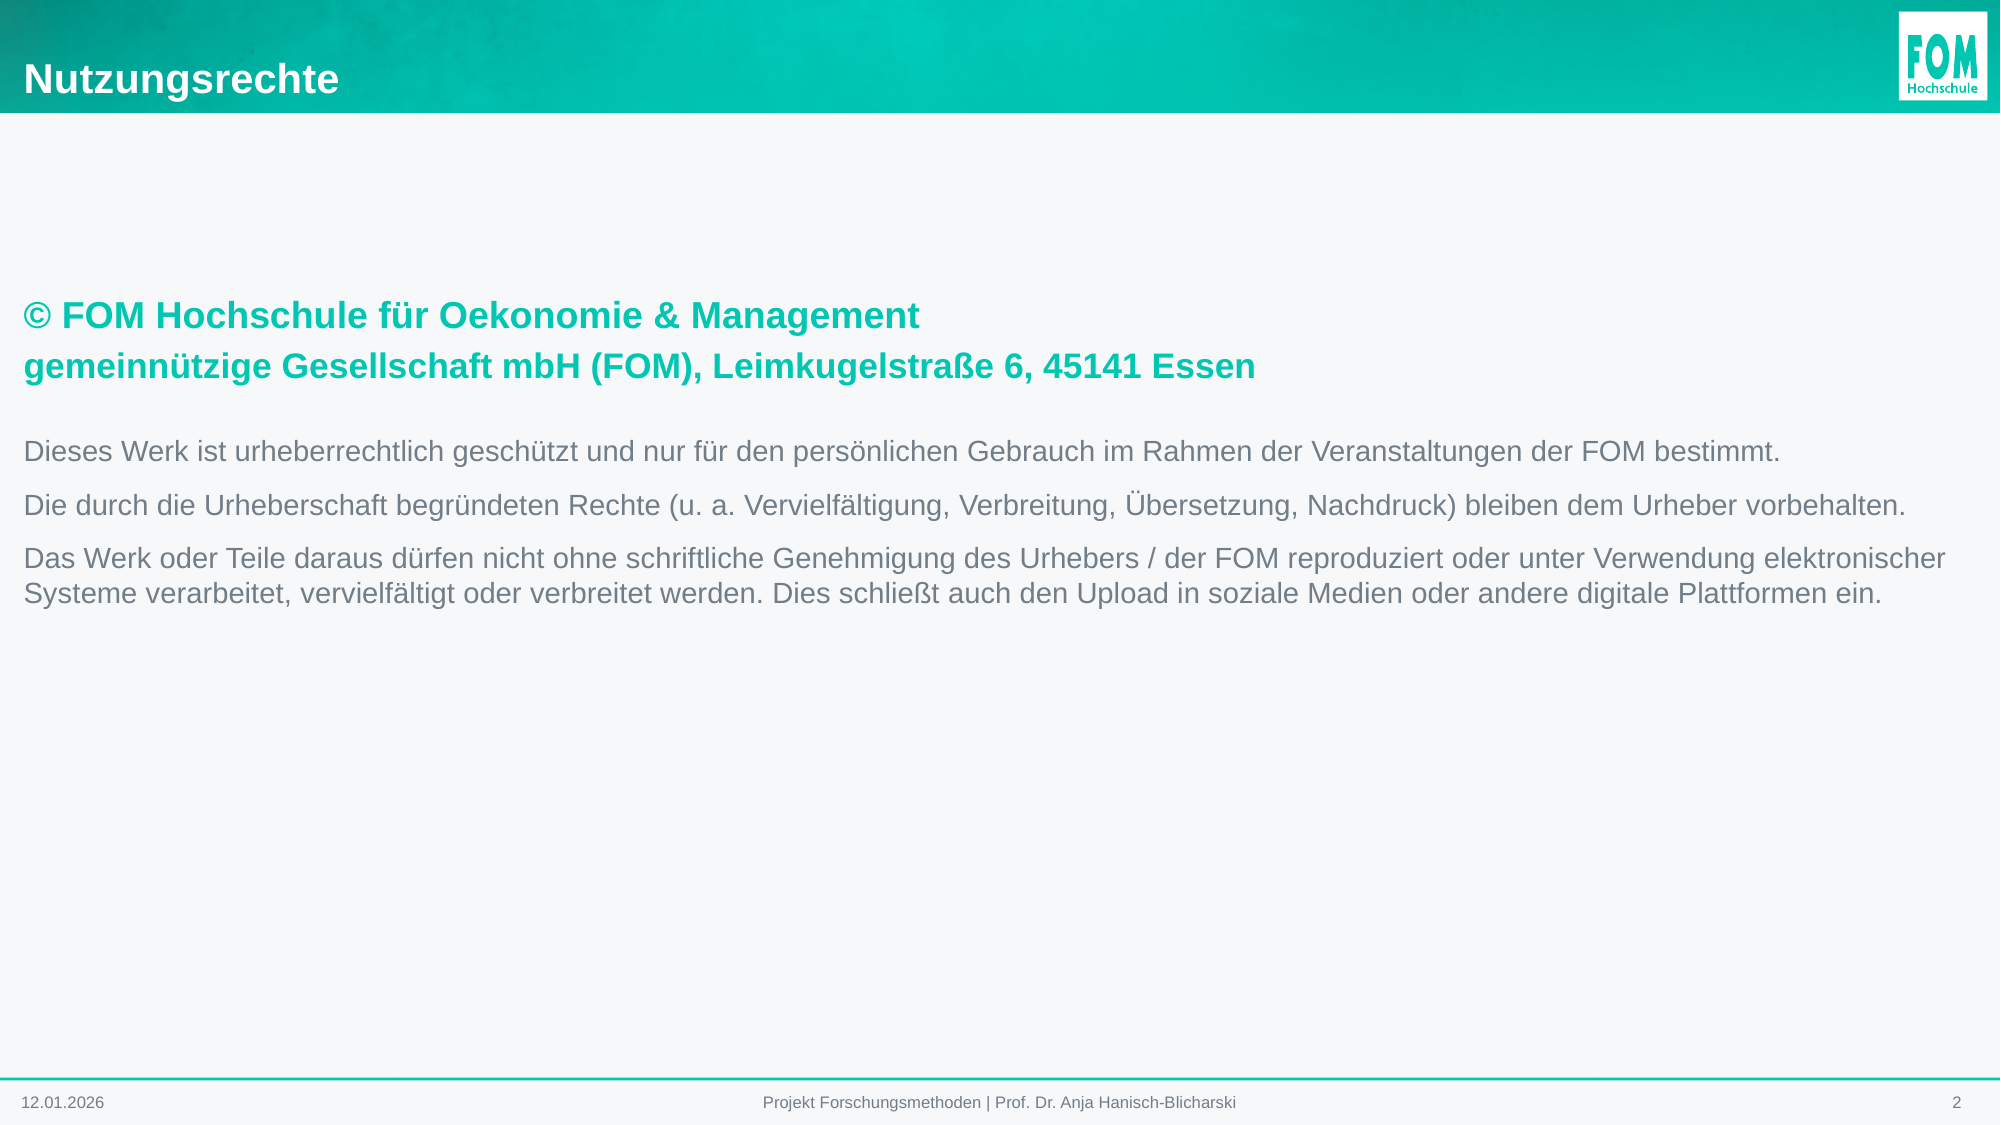

#
Nutzungsrechte

© FOM Hochschule für Oekonomie & Management
gemeinnützige Gesellschaft mbH (FOM), Leimkugelstraße 6, 45141 Essen

Dieses Werk ist urheberrechtlich geschützt und nur für den persönlichen Gebrauch im Rahmen der Veranstaltungen der FOM bestimmt.
Die durch die Urheberschaft begründeten Rechte (u. a. Vervielfältigung, Verbreitung, Übersetzung, Nachdruck) bleiben dem Urheber vorbehalten.
Das Werk oder Teile daraus dürfen nicht ohne schriftliche Genehmigung des Urhebers / der FOM reproduziert oder unter Verwendung elektronischer Systeme verarbeitet, vervielfältigt oder verbreitet werden. Dies schließt auch den Upload in soziale Medien oder andere digitale Plattformen ein.

12.01.2026
2
Projekt Forschungsmethoden | Prof. Dr. Anja Hanisch-Blicharski